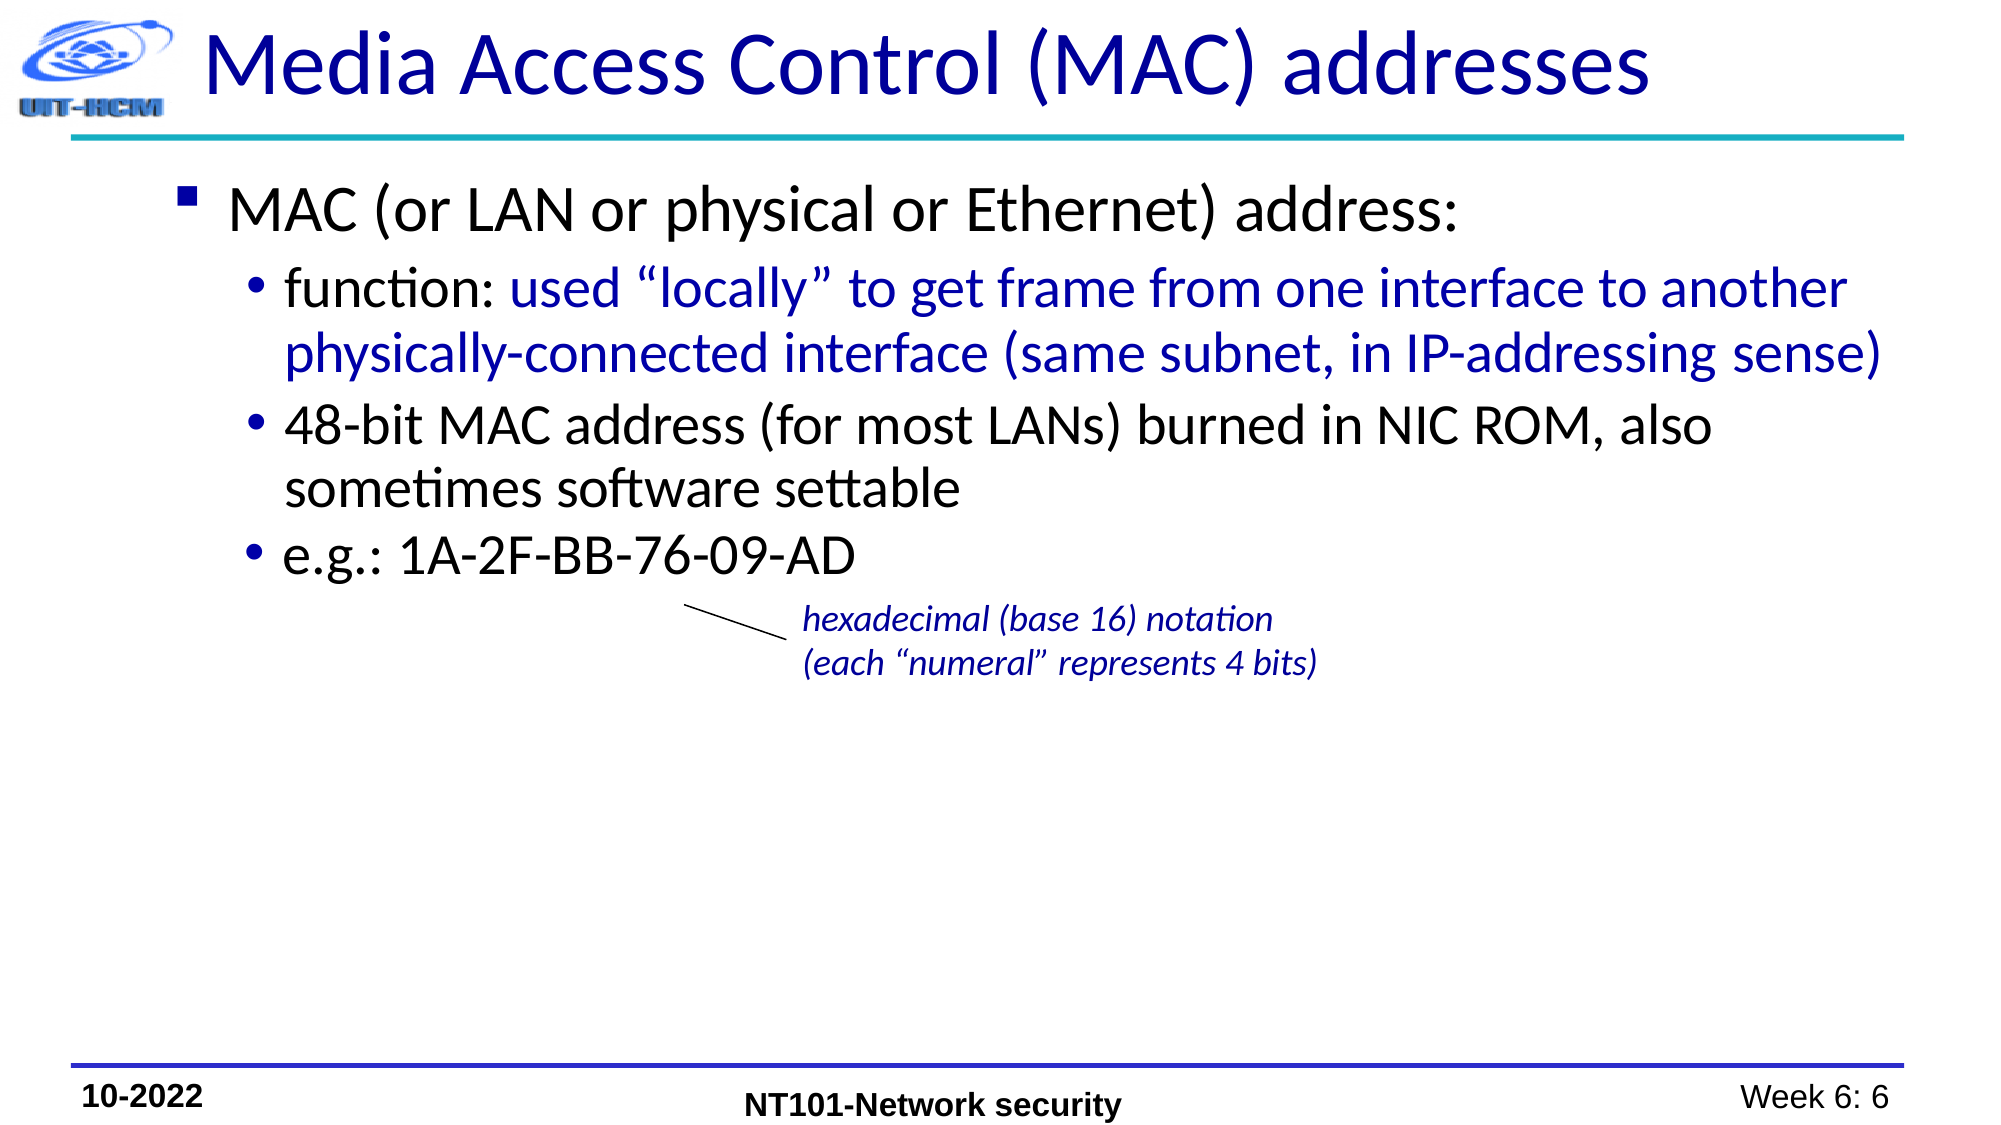

# Media Access Control (MAC) addresses
MAC (or LAN or physical or Ethernet) address:
function: used “locally” to get frame from one interface to another  physically-connected interface (same subnet, in IP-addressing sense)
48-bit MAC address (for most LANs) burned in NIC ROM, also  sometimes software settable
e.g.: 1A-2F-BB-76-09-AD
hexadecimal (base 16) notation  (each “numeral” represents 4 bits)